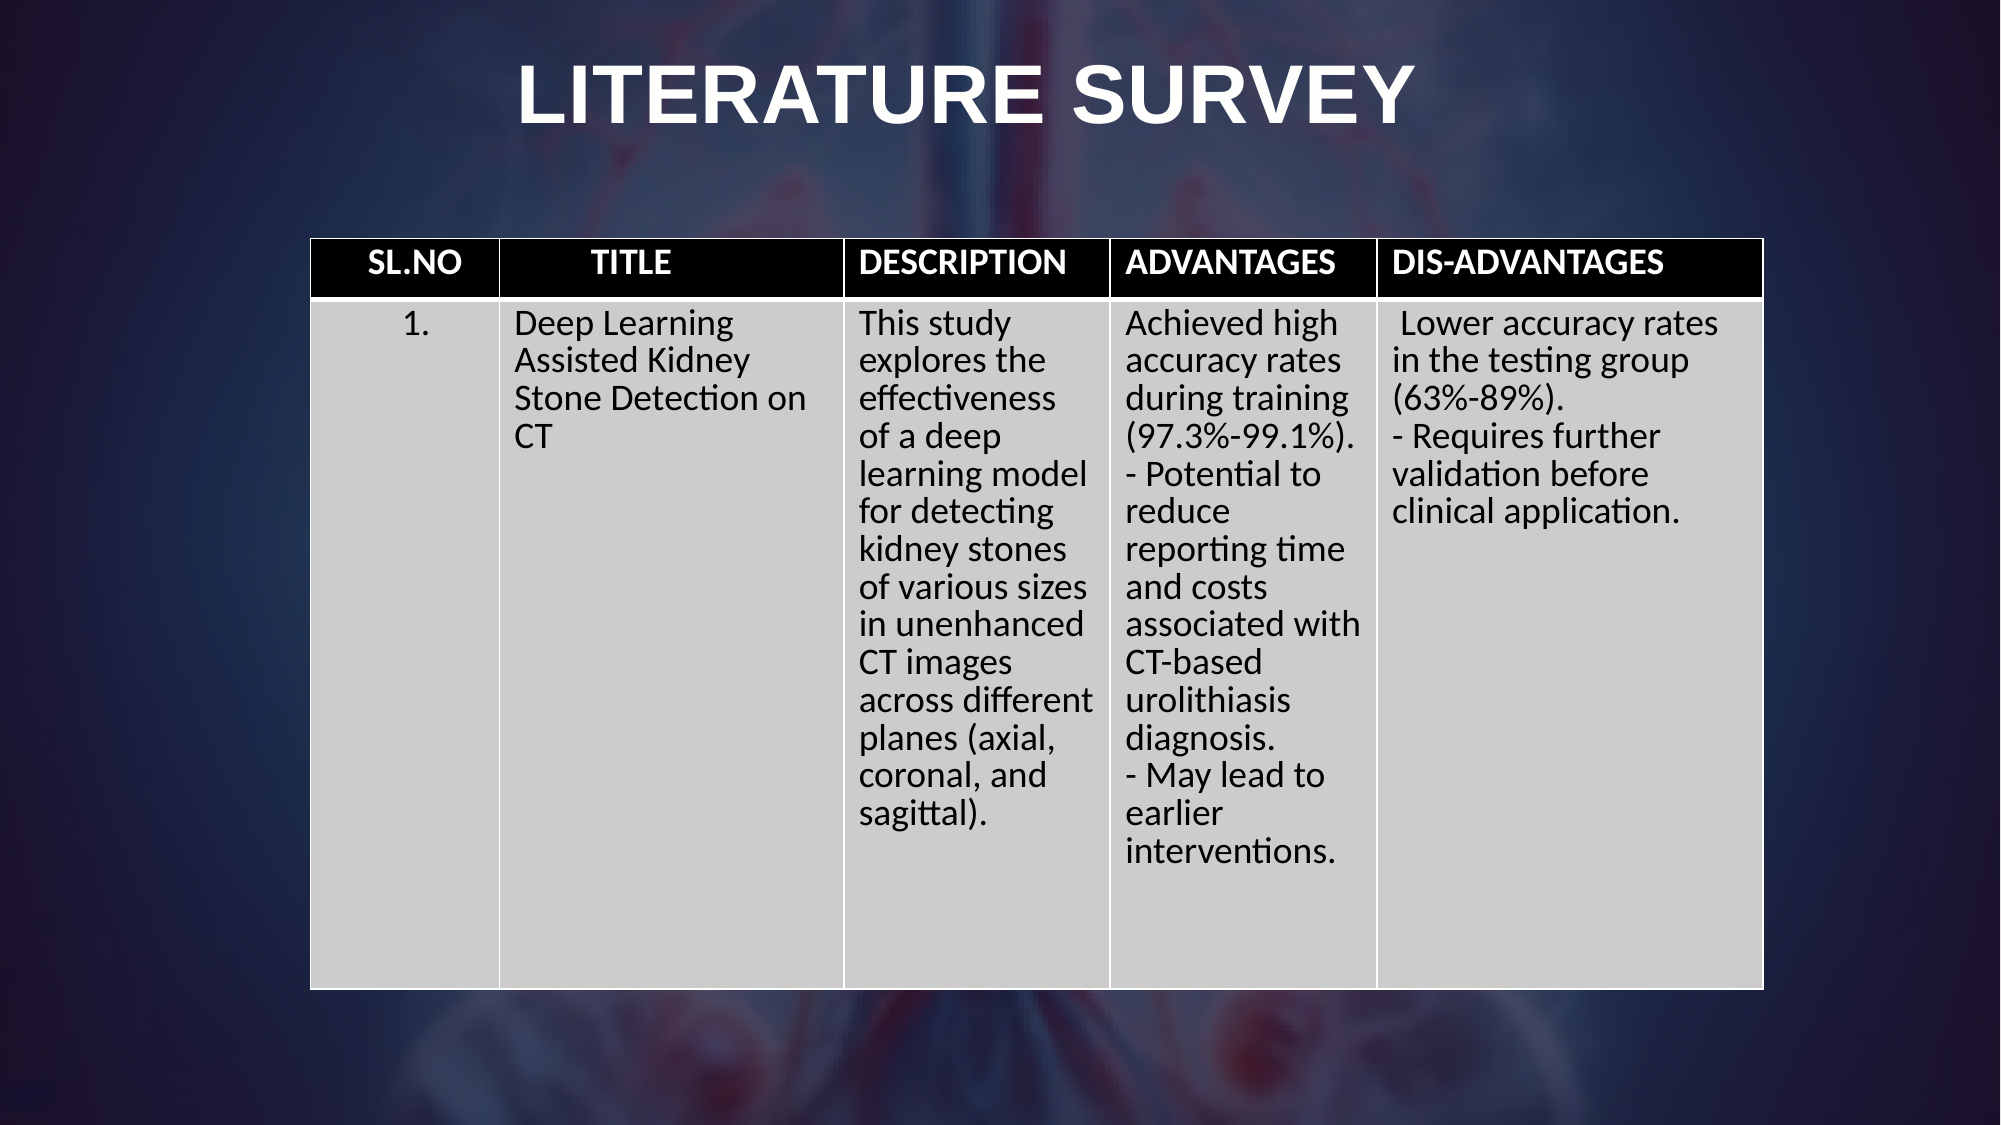

LITERATURE SURVEY
| SL.NO | TITLE | DESCRIPTION | ADVANTAGES | DIS-ADVANTAGES |
| --- | --- | --- | --- | --- |
| 1. | Deep Learning Assisted Kidney Stone Detection on CT | This study explores the effectiveness of a deep learning model for detecting kidney stones of various sizes in unenhanced CT images across different planes (axial, coronal, and sagittal). | Achieved high accuracy rates during training (97.3%-99.1%). - Potential to reduce reporting time and costs associated with CT-based urolithiasis diagnosis. - May lead to earlier interventions. | Lower accuracy rates in the testing group (63%-89%). - Requires further validation before clinical application. |